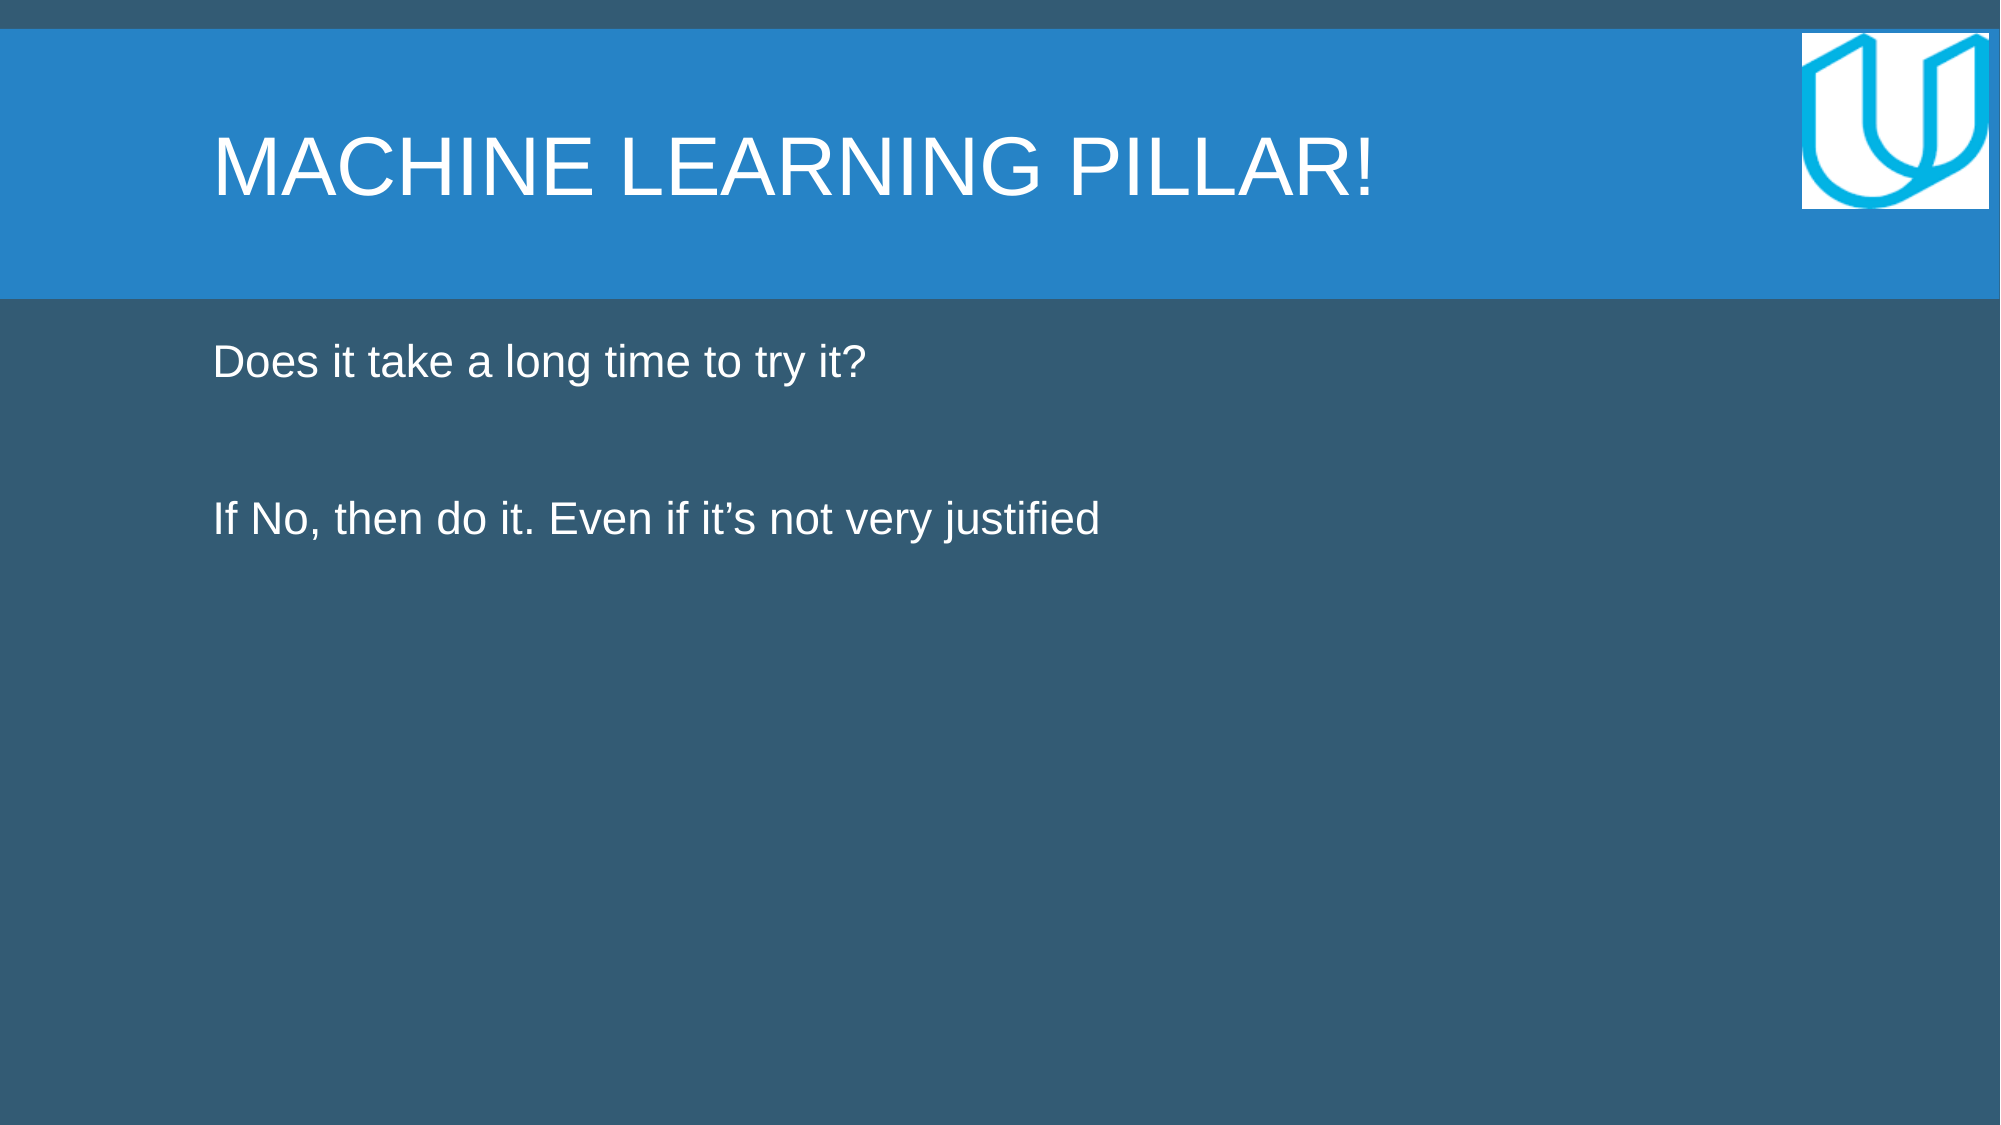

# Machine learning pillar!
Does it take a long time to try it?

If No, then do it. Even if it’s not very justified